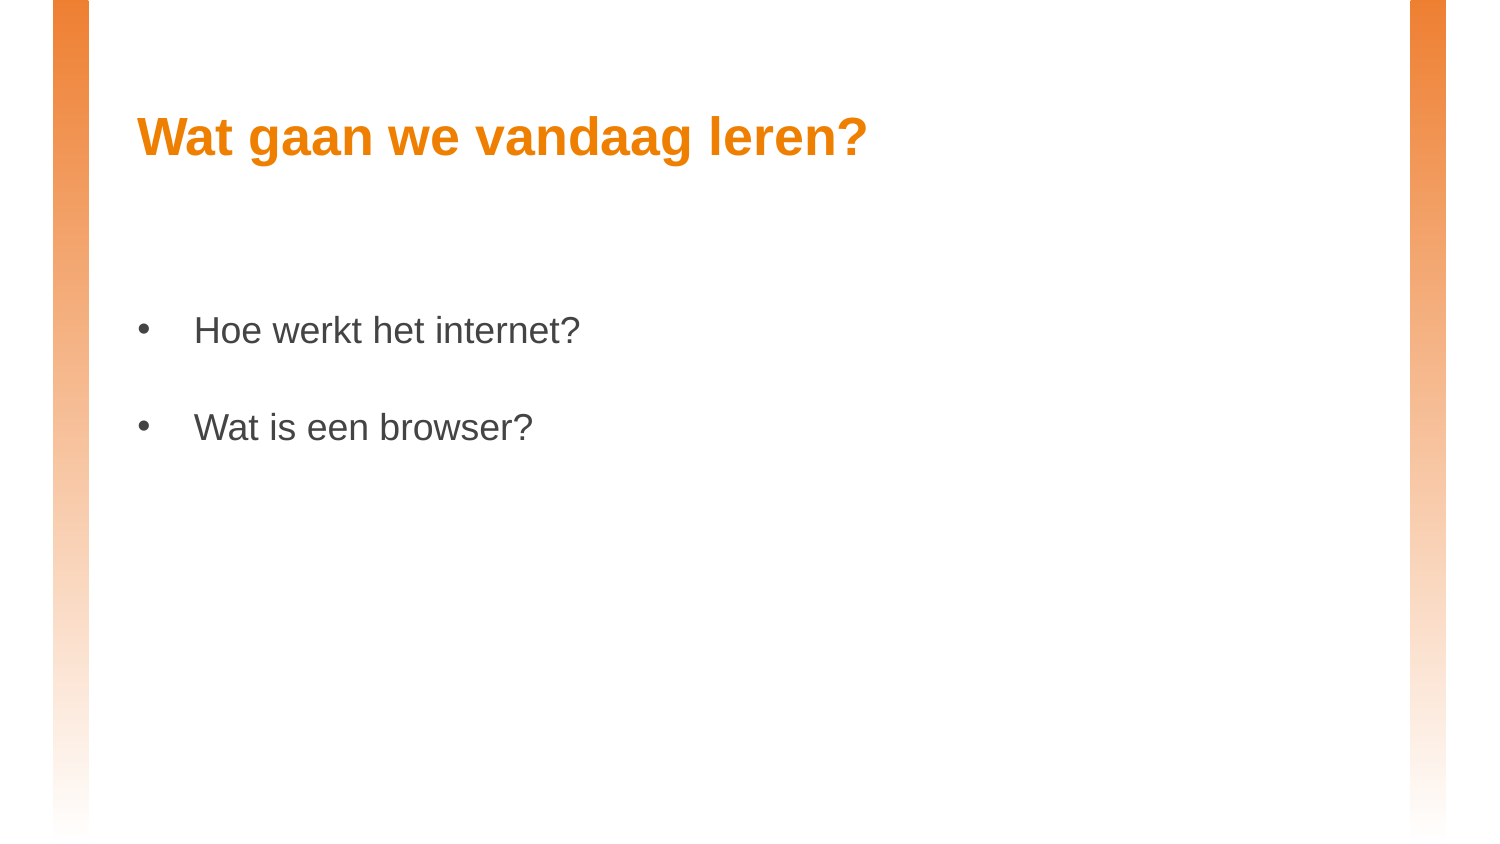

# Wat gaan we vandaag leren?

Hoe werkt het internet?
Wat is een browser?